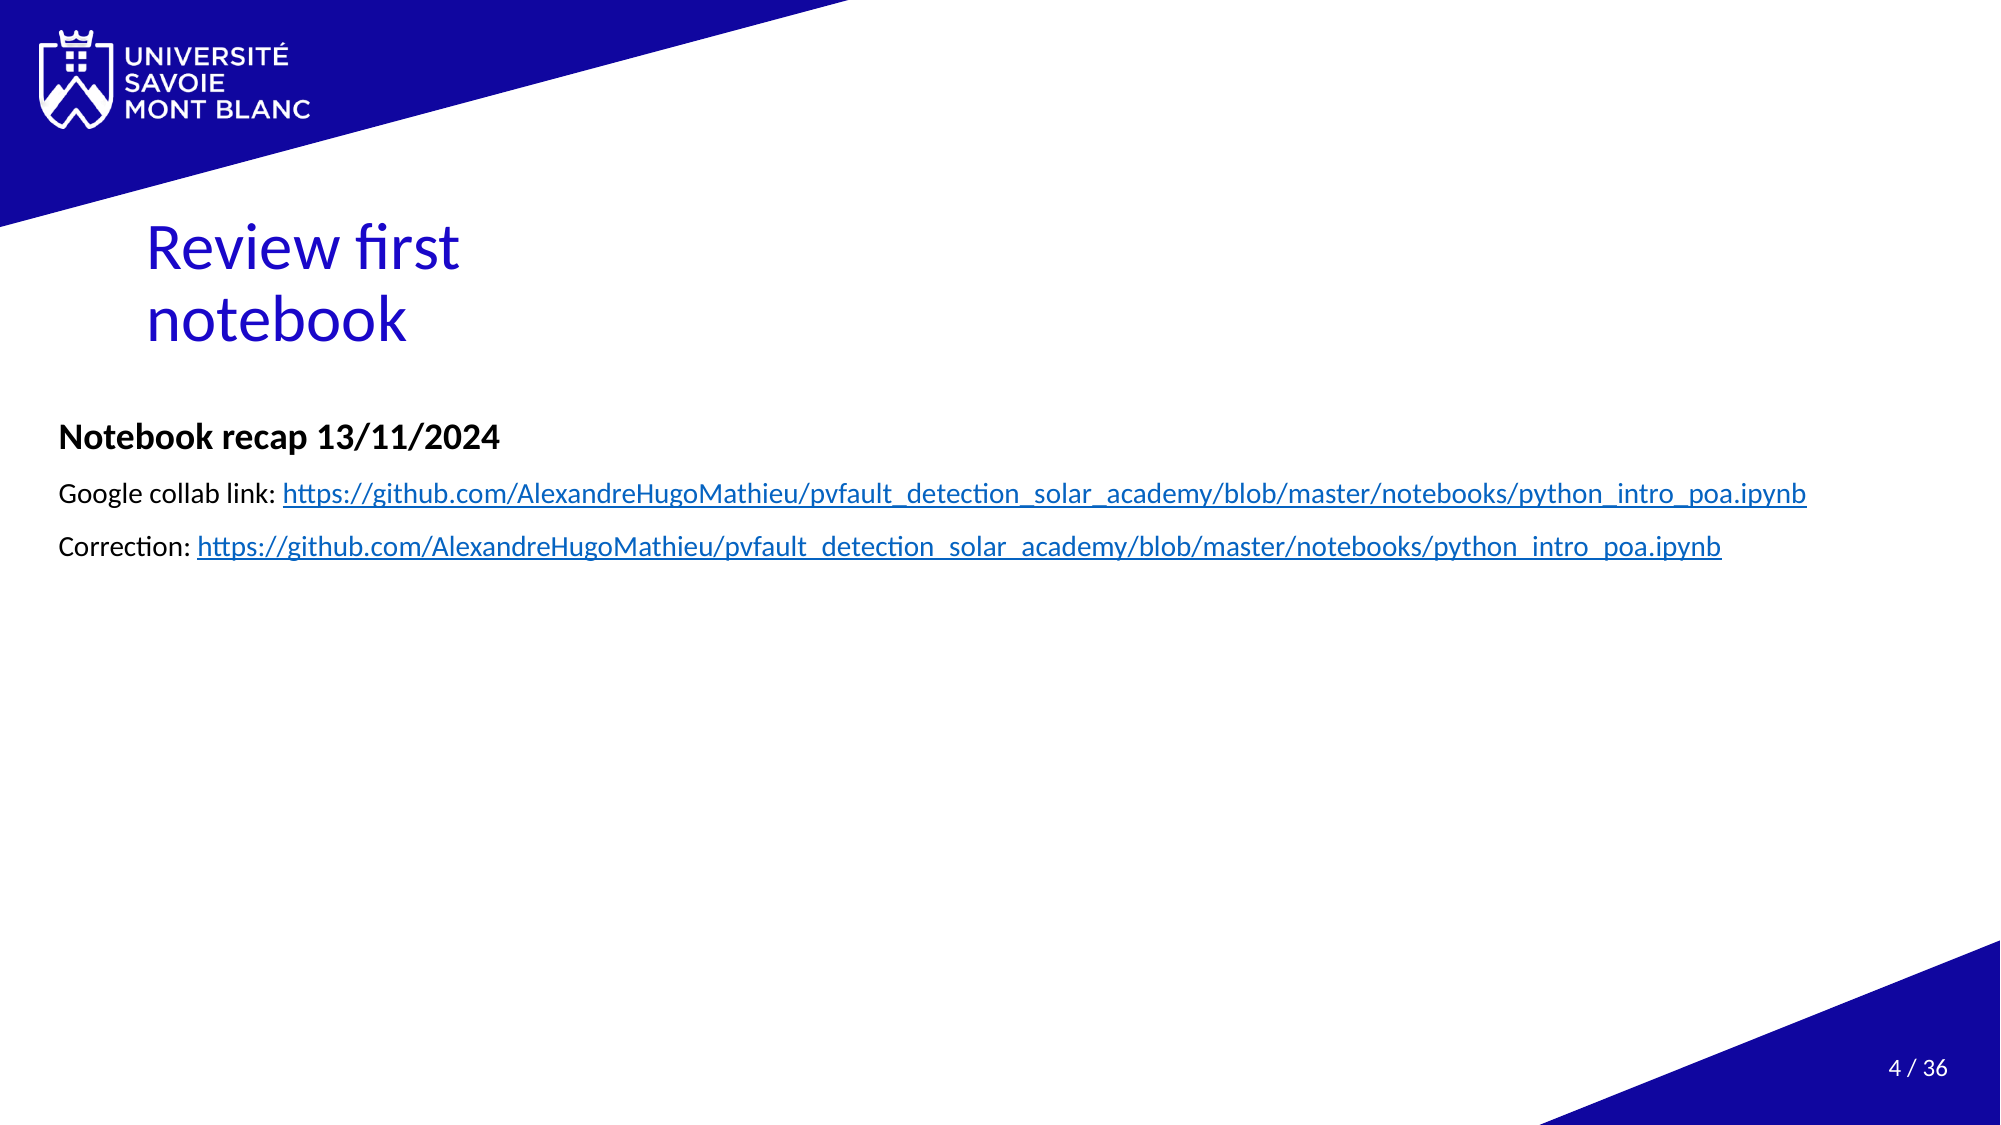

# Review first notebook
Notebook recap 13/11/2024
Google collab link: https://github.com/AlexandreHugoMathieu/pvfault_detection_solar_academy/blob/master/notebooks/python_intro_poa.ipynb
Correction: https://github.com/AlexandreHugoMathieu/pvfault_detection_solar_academy/blob/master/notebooks/python_intro_poa.ipynb

4 / 36